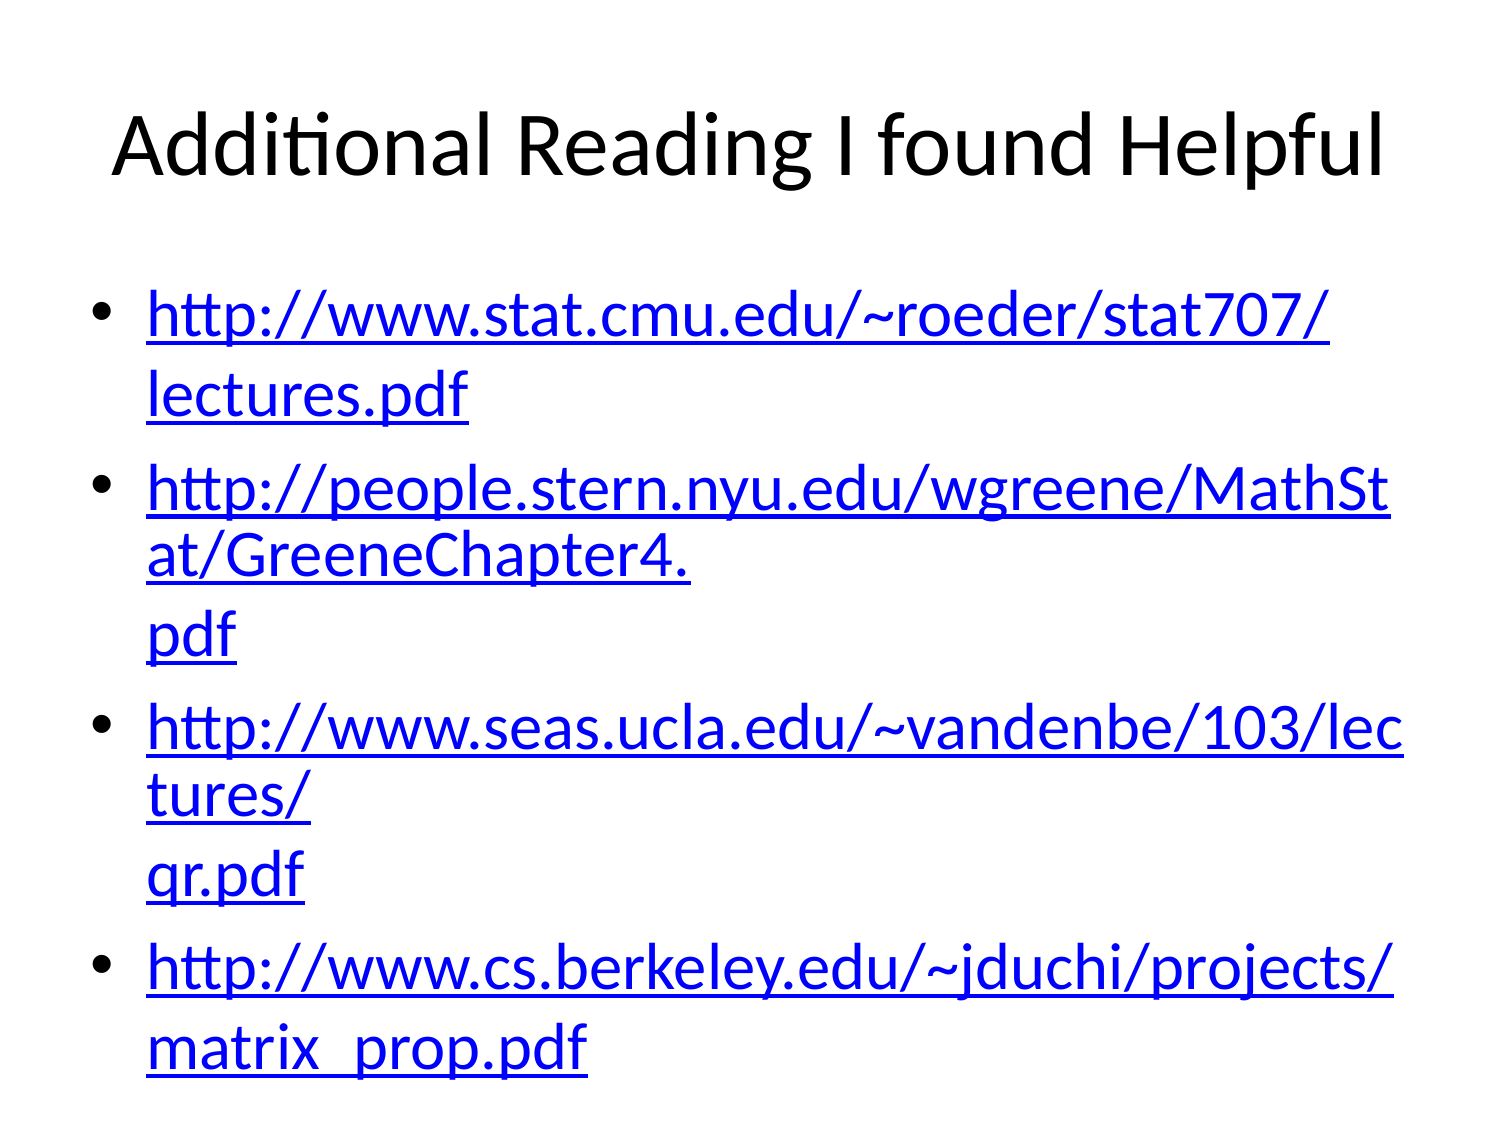

# Additional Reading I found Helpful
http://www.stat.cmu.edu/~roeder/stat707/lectures.pdf
http://people.stern.nyu.edu/wgreene/MathStat/GreeneChapter4.pdf
http://www.seas.ucla.edu/~vandenbe/103/lectures/qr.pdf
http://www.cs.berkeley.edu/~jduchi/projects/matrix_prop.pdf